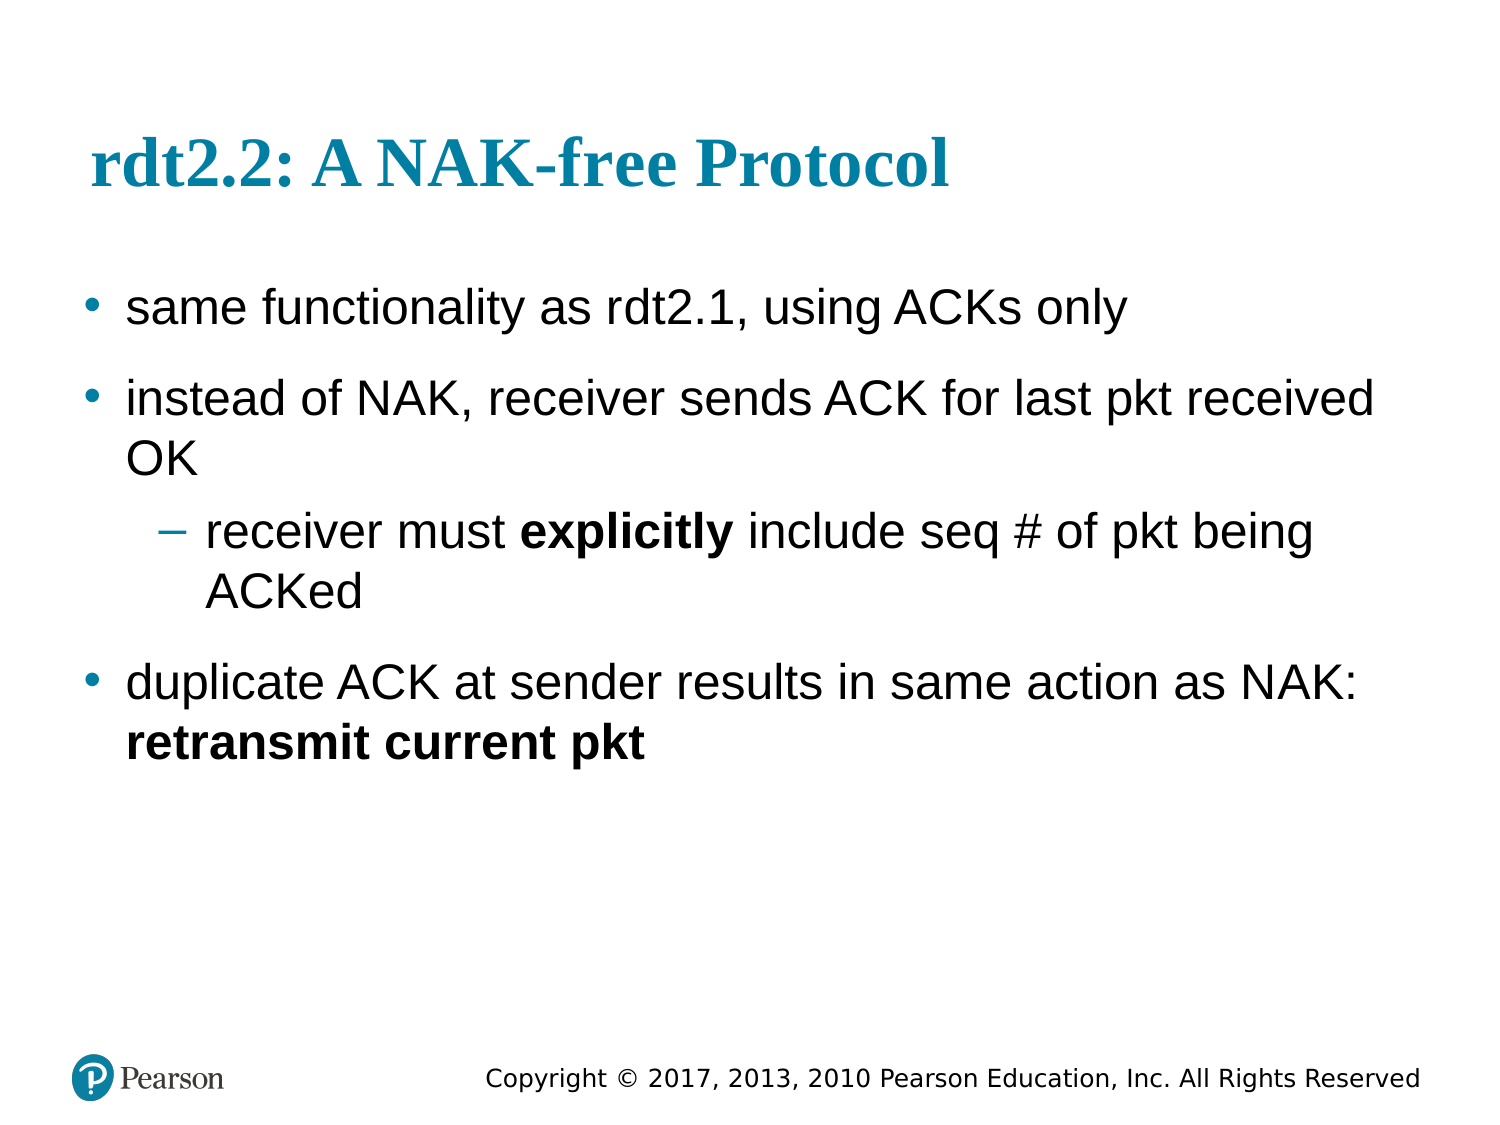

# r d t2.2: A N A K - f r e e Protocol
same functionality as r d t2.1, using A C Ks only
instead of N A K, receiver sends A C K for last pkt received O K
receiver must explicitly include seq # of pkt being ACKed
duplicate A C K at sender results in same action as N A K: retransmit current pkt